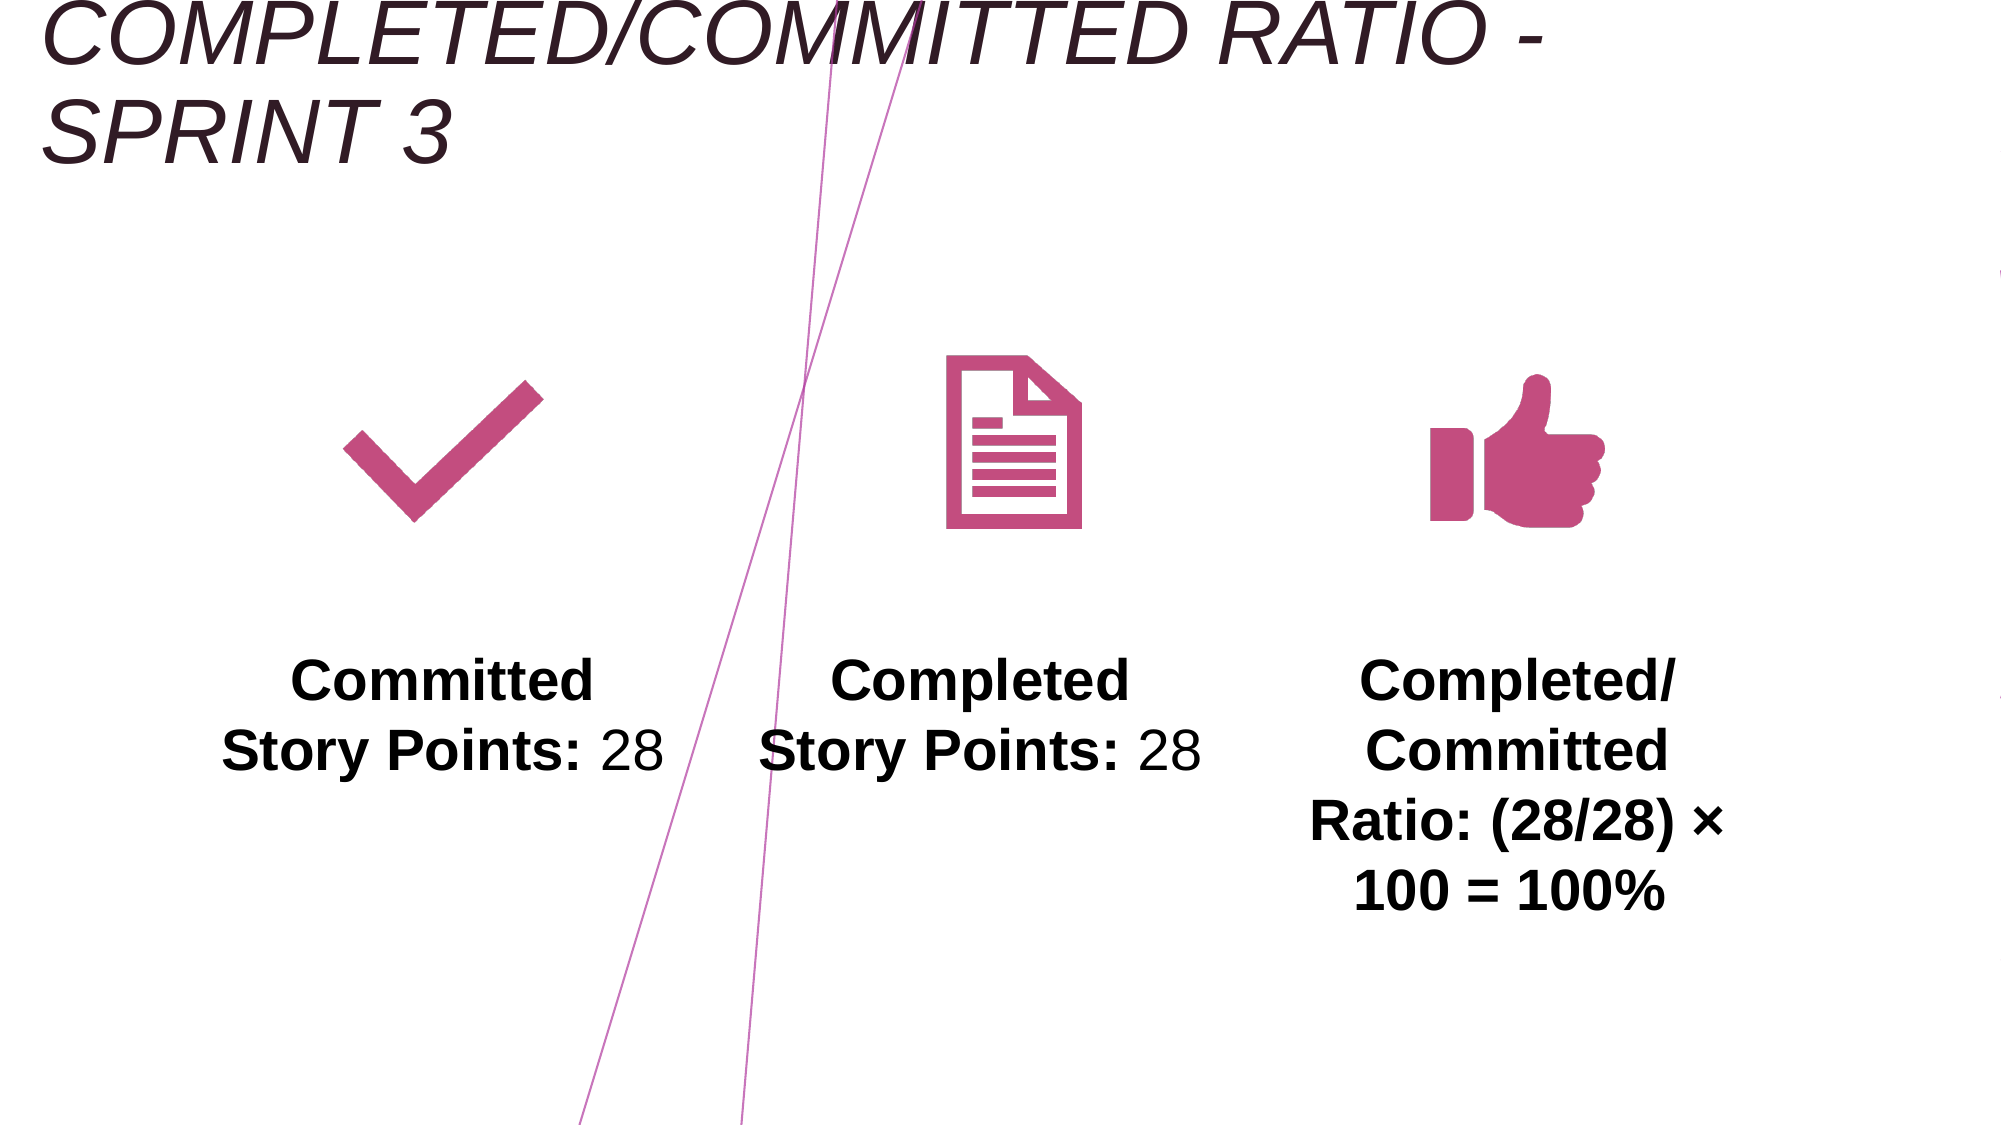

# Completed/Committed Ratio - Sprint 3
Committed Story Points: 28
Completed Story Points: 28
Completed/Committed Ratio: (28/28) × 100 = 100%